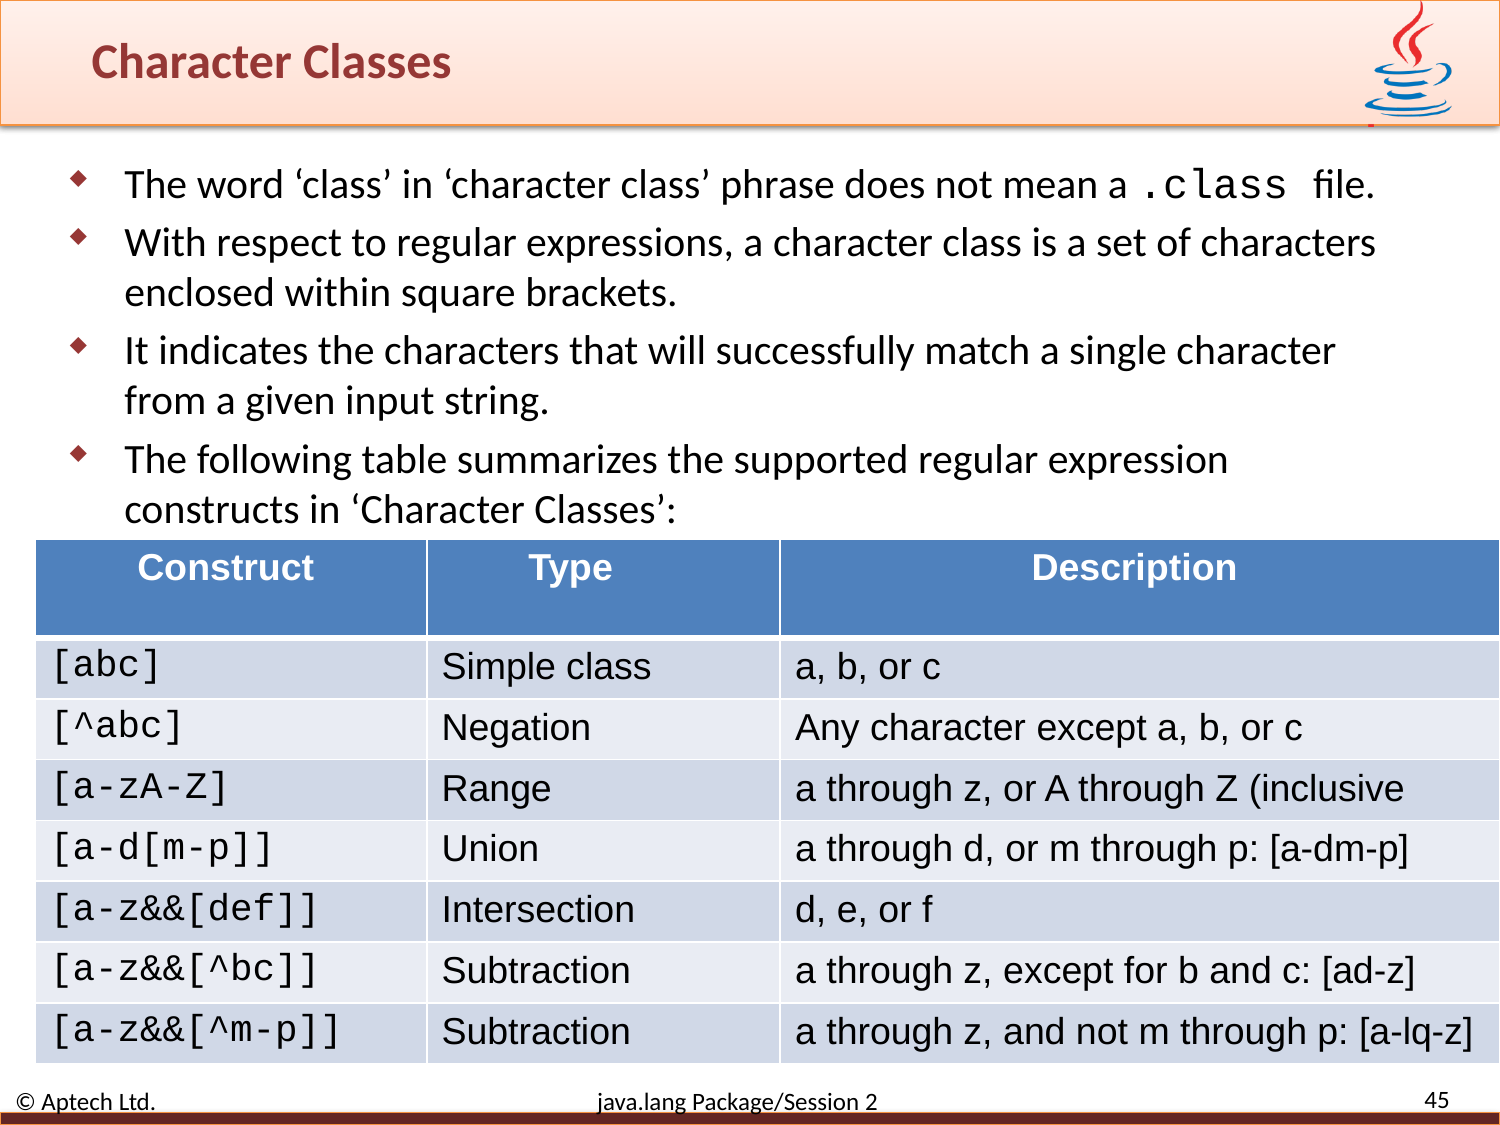

# Character Classes
The word ‘class’ in ‘character class’ phrase does not mean a .class file.
With respect to regular expressions, a character class is a set of characters enclosed within square brackets.
It indicates the characters that will successfully match a single character from a given input string.
The following table summarizes the supported regular expression constructs in ‘Character Classes’:

| Construct | Type | Description |
| --- | --- | --- |
| [abc] | Simple class | a, b, or c |
| [^abc] | Negation | Any character except a, b, or c |
| [a-zA-Z] | Range | a through z, or A through Z (inclusive |
| [a-d[m-p]] | Union | a through d, or m through p: [a-dm-p] |
| [a-z&&[def]] | Intersection | d, e, or f |
| [a-z&&[^bc]] | Subtraction | a through z, except for b and c: [ad-z] |
| [a-z&&[^m-p]] | Subtraction | a through z, and not m through p: [a-lq-z] |
45
© Aptech Ltd.                                                                             java.lang Package/Session 2